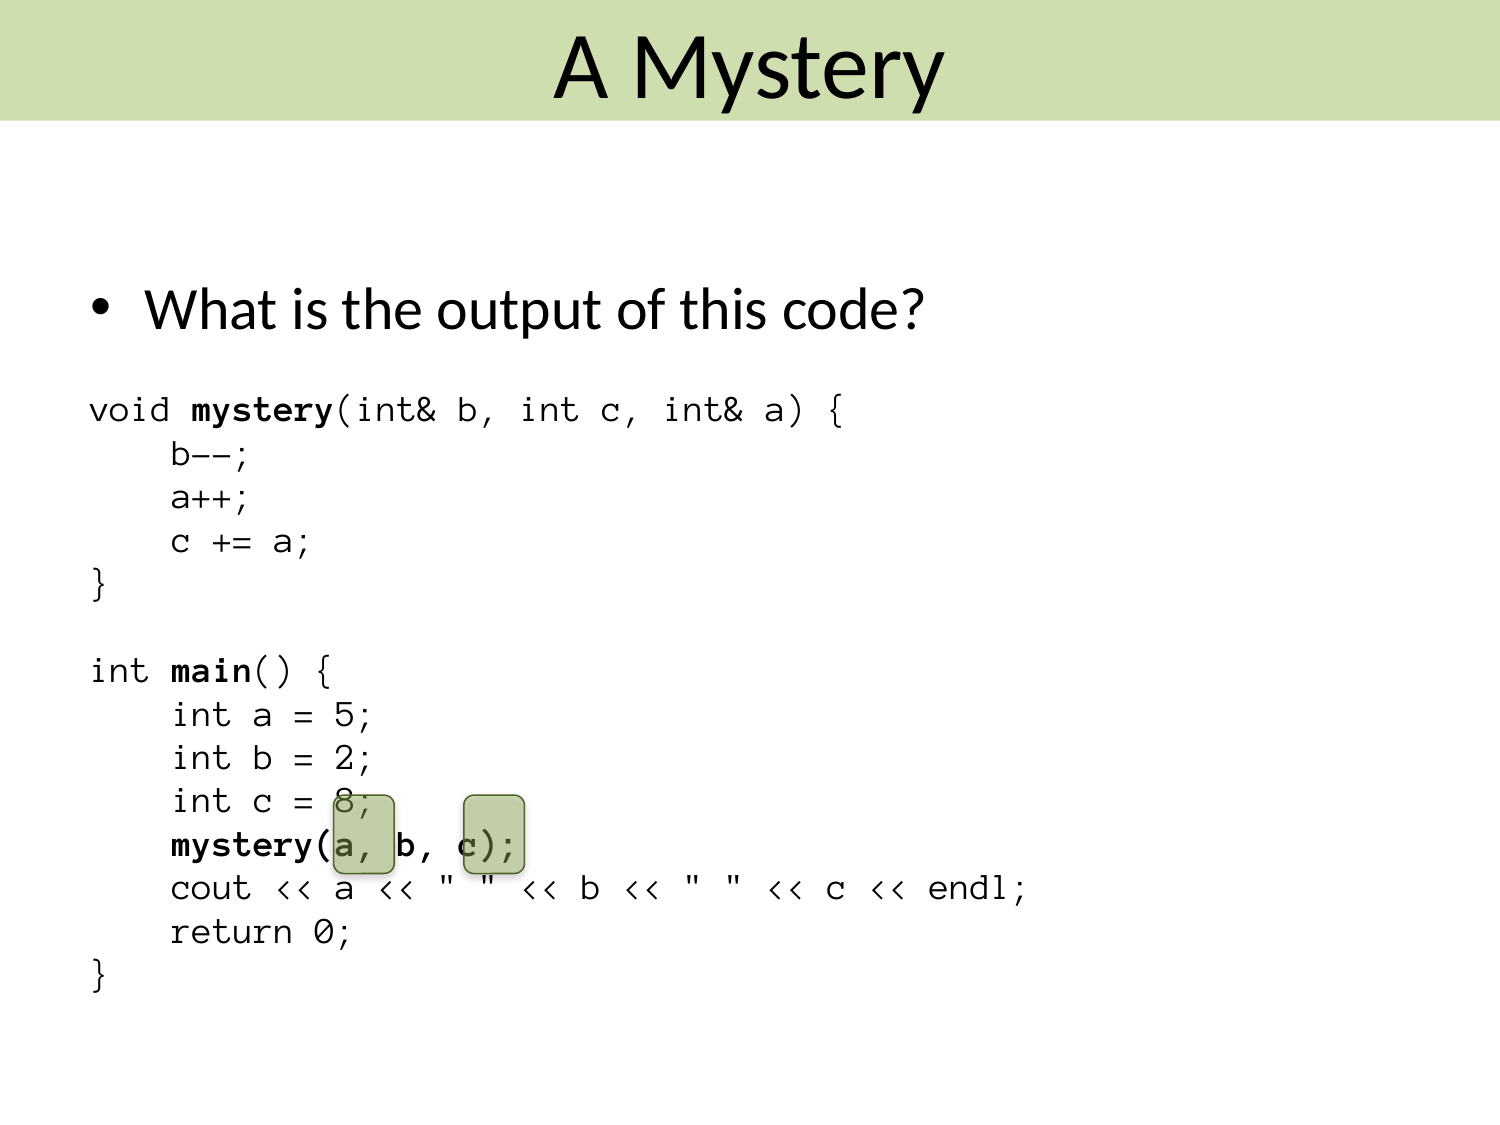

A Mystery
What is the output of this code?

void mystery(int& b, int c, int& a) {
    b--;
    a++;
    c += a;
}

int main() {
    int a = 5;
    int b = 2;
    int c = 8;
    mystery(a, b, c);
    cout << a << " " << b << " " << c << endl;
    return 0;
}